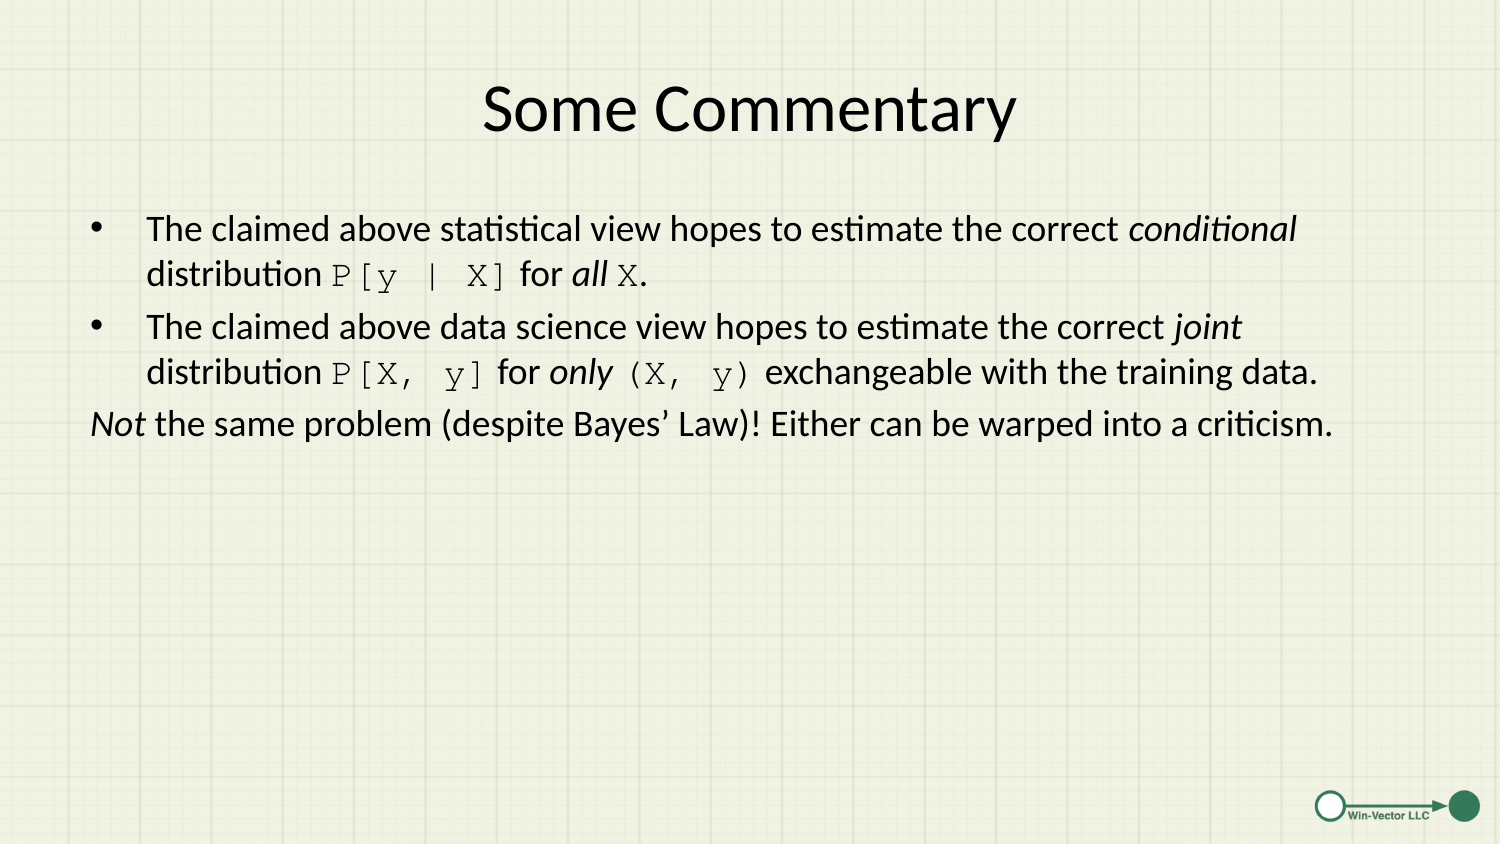

# Some Commentary
The claimed above statistical view hopes to estimate the correct conditional distribution P[y | X] for all X.
The claimed above data science view hopes to estimate the correct joint distribution P[X, y] for only (X, y) exchangeable with the training data.
Not the same problem (despite Bayes’ Law)! Either can be warped into a criticism.